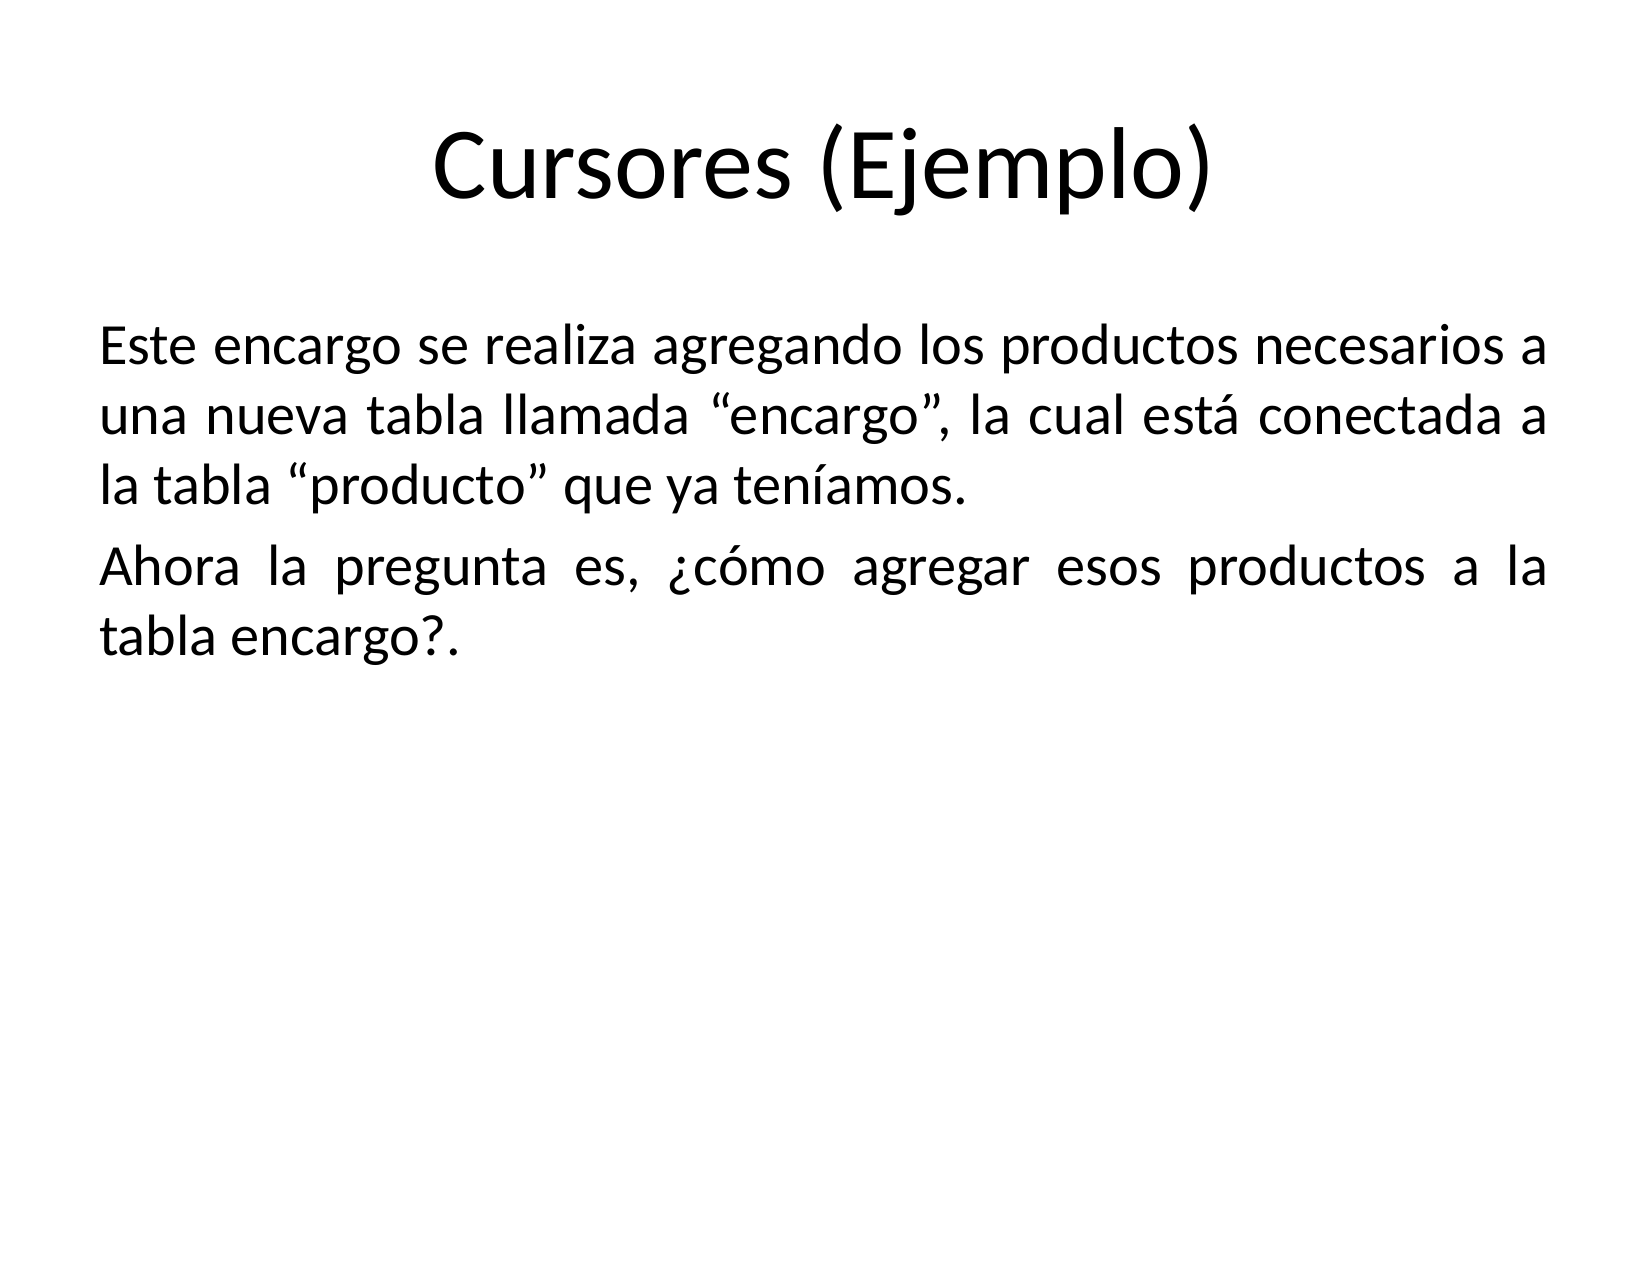

# Cursores (Ejemplo)
Este encargo se realiza agregando los productos necesarios a una nueva tabla llamada “encargo”, la cual está conectada a la tabla “producto” que ya teníamos.
Ahora la pregunta es, ¿cómo agregar esos productos a la tabla encargo?.